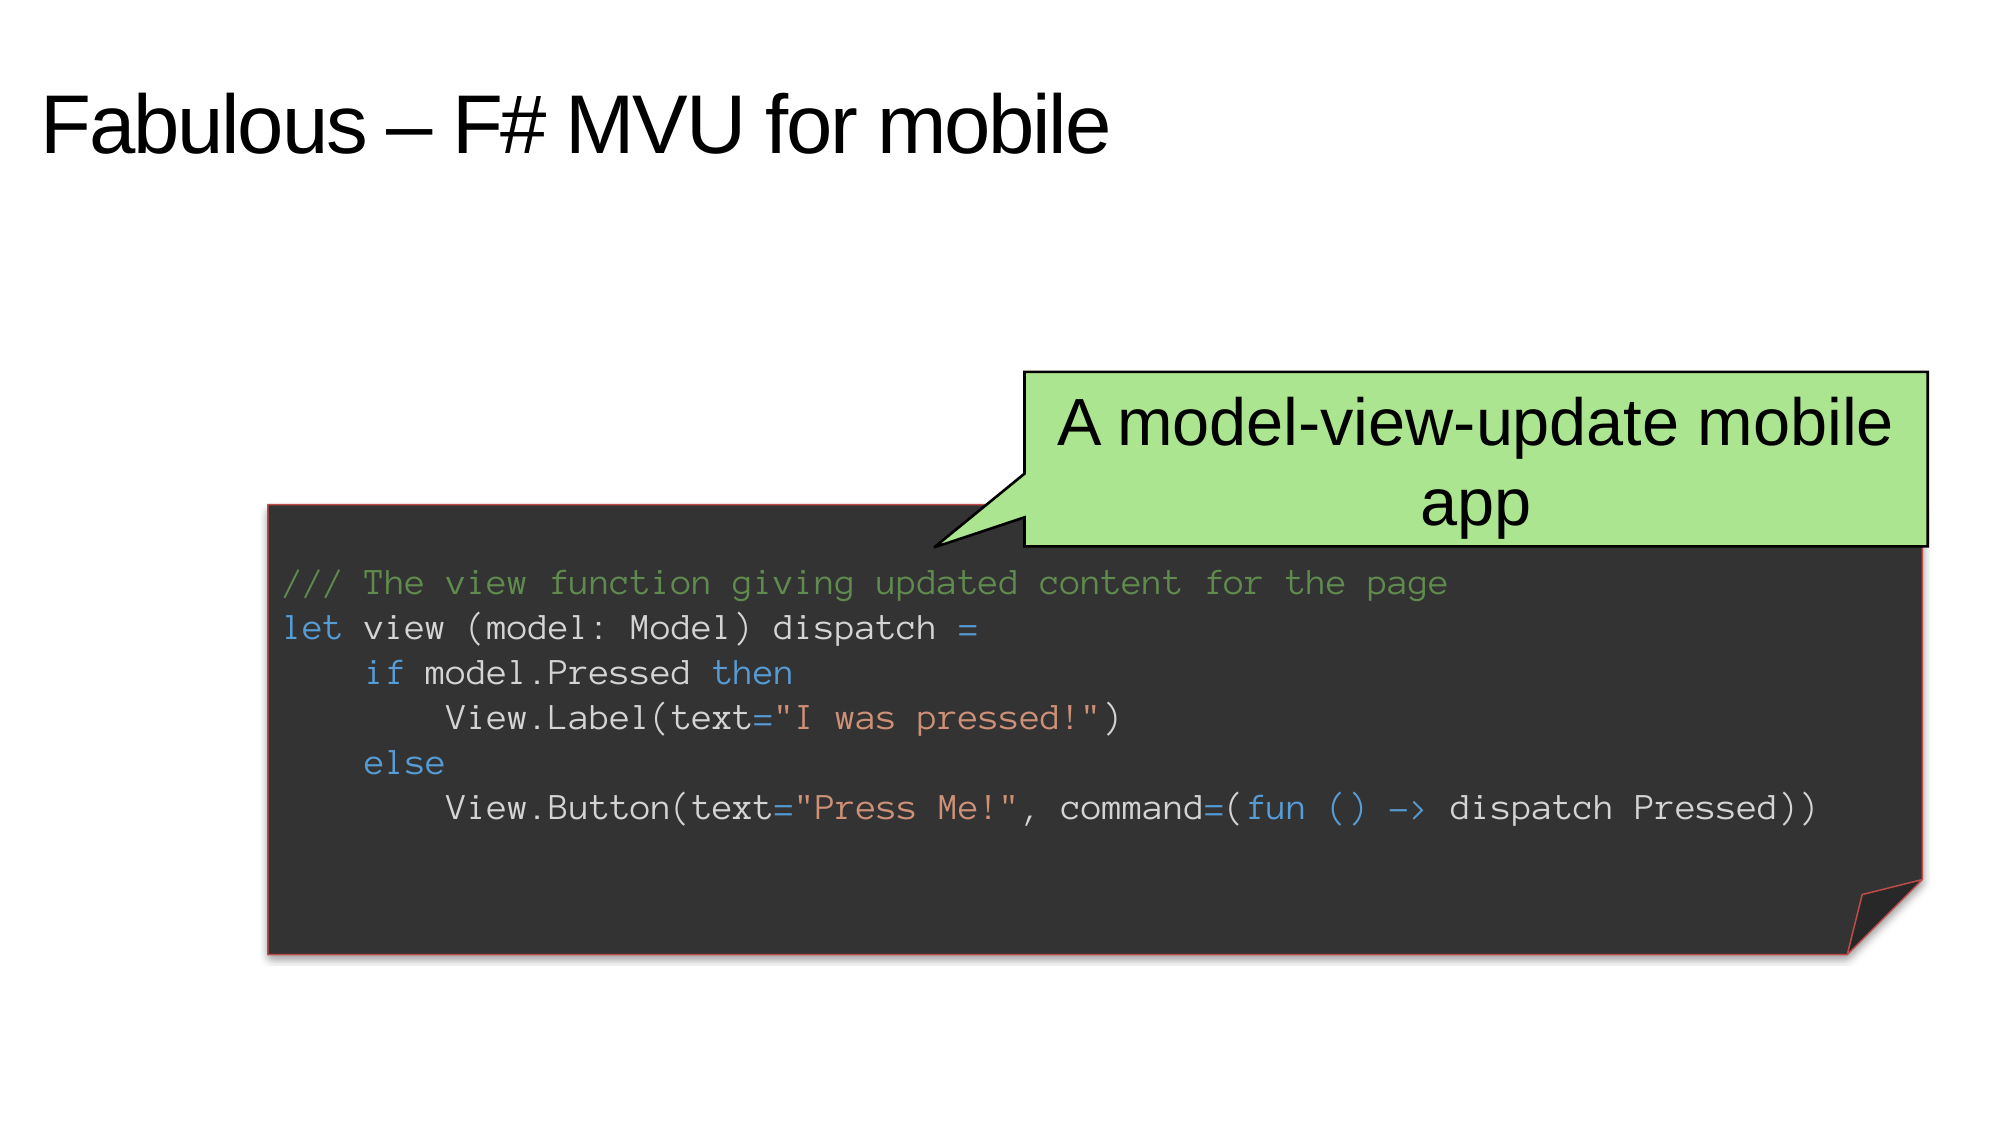

# Fabulous – F# MVU for mobile
A model-view-update mobile app

/// The view function giving updated content for the page
let view (model: Model) dispatch =
    if model.Pressed then
        View.Label(text="I was pressed!")
    else
        View.Button(text="Press Me!", command=(fun () -> dispatch Pressed))